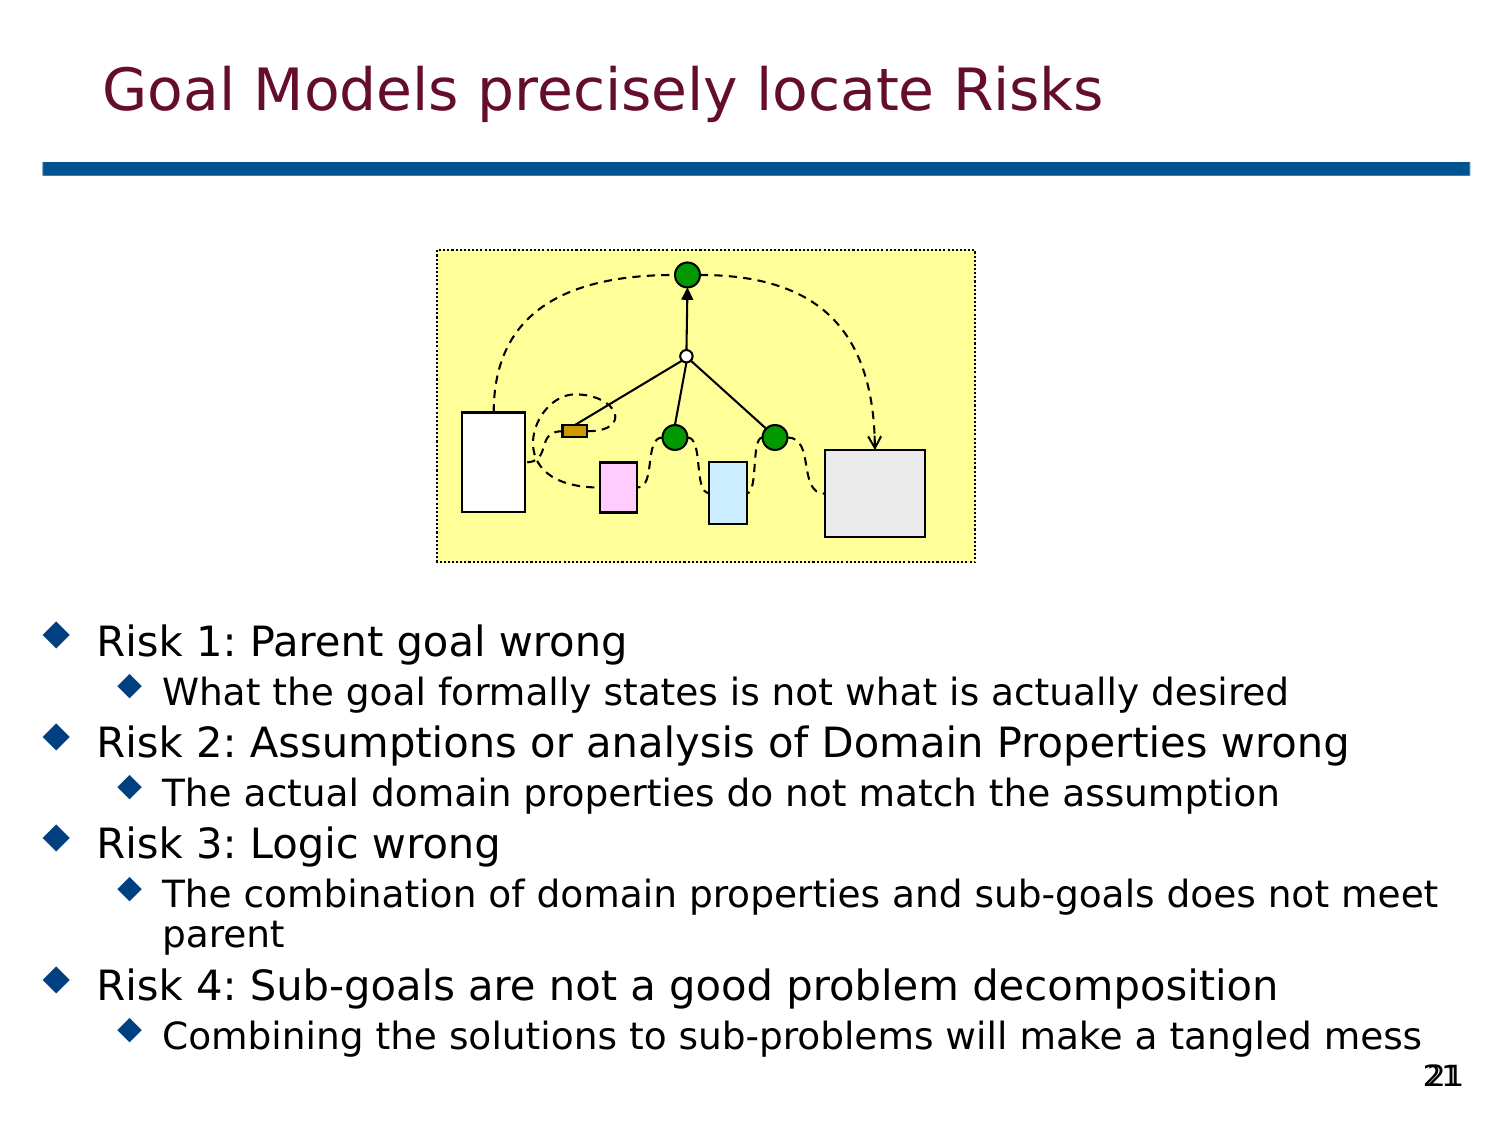

21
# Goal Models precisely locate Risks

Risk 1: Parent goal wrong
What the goal formally states is not what is actually desired
Risk 2: Assumptions or analysis of Domain Properties wrong
The actual domain properties do not match the assumption
Risk 3: Logic wrong
The combination of domain properties and sub-goals does not meet parent
Risk 4: Sub-goals are not a good problem decomposition
Combining the solutions to sub-problems will make a tangled mess